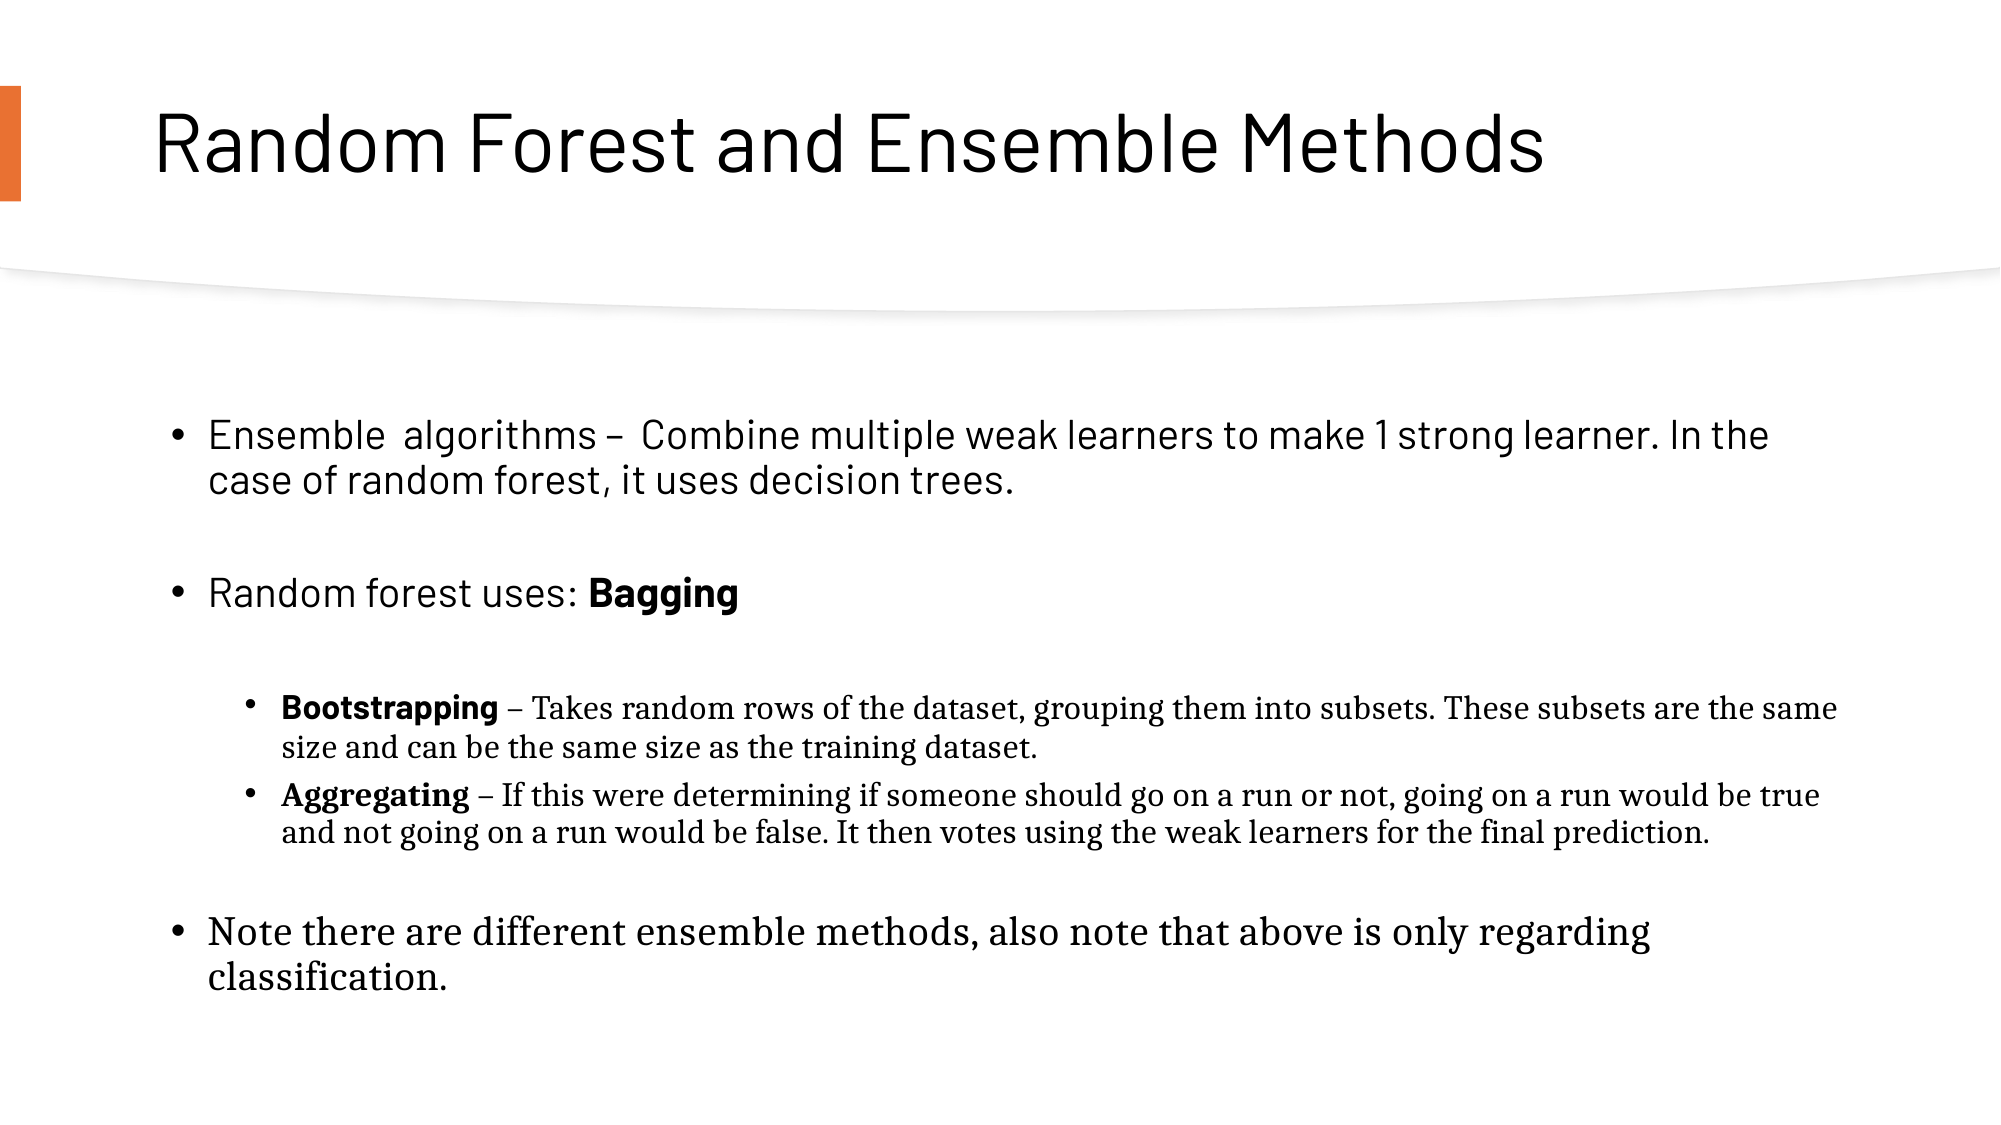

Random Forest and Ensemble Methods

Ensemble  algorithms –  Combine multiple weak learners to make 1 strong learner. In the case of random forest, it uses decision trees.

Random forest uses: Bagging

Bootstrapping – Takes random rows of the dataset, grouping them into subsets. These subsets are the same size and can be the same size as the training dataset.
Aggregating – If this were determining if someone should go on a run or not, going on a run would be true and not going on a run would be false. It then votes using the weak learners for the final prediction.

Note there are different ensemble methods, also note that above is only regarding classification.